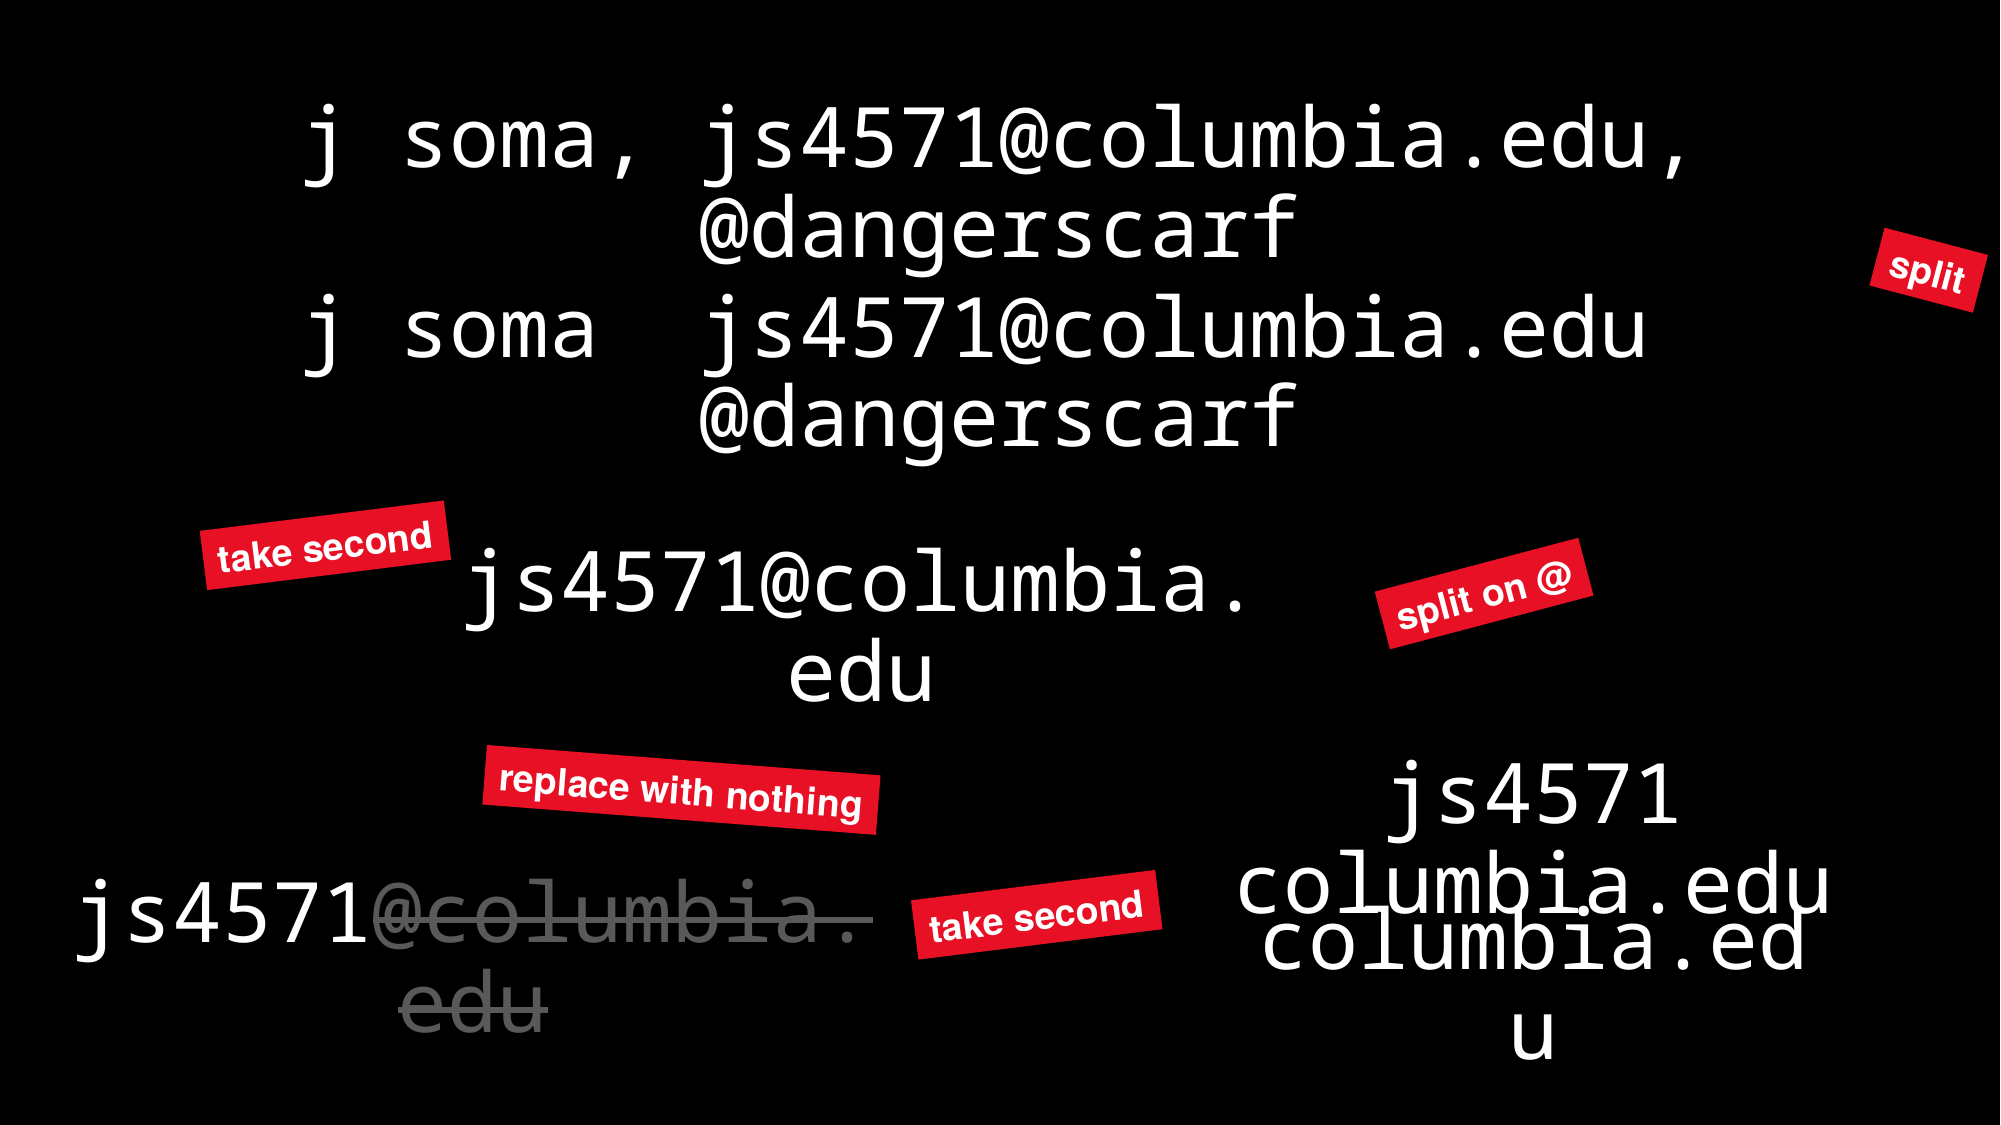

j soma, js4571@columbia.edu, @dangerscarf
split
j soma  js4571@columbia.edu  @dangerscarf
take second
js4571@columbia.edu
split on @
replace with nothing
js4571 columbia.edu
take second
js4571@columbia.edu
columbia.edu